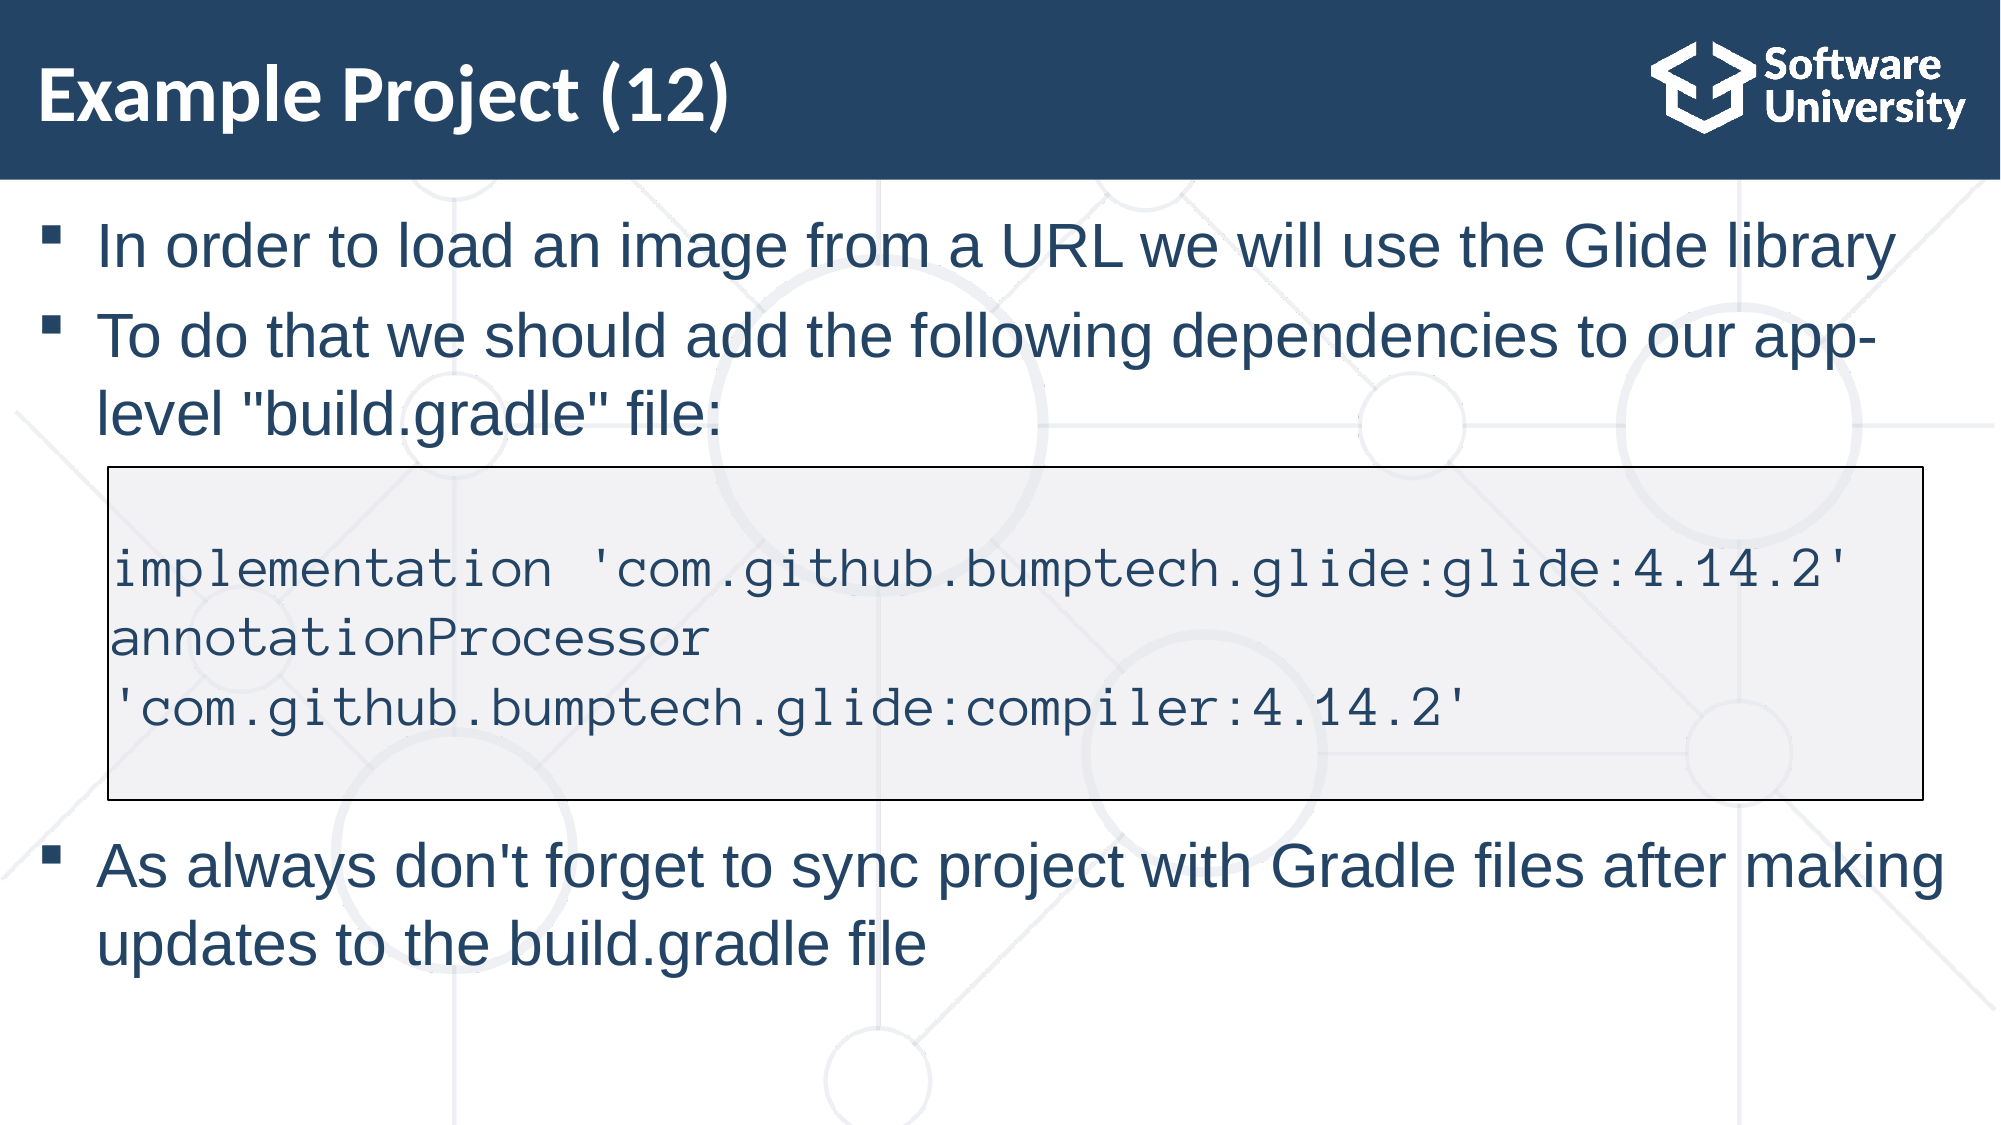

# Example Project (12)
In order to load an image from a URL we will use the Glide library
To do that we should add the following dependencies to our app-level "build.gradle" file:

As always don't forget to sync project with Gradle files after making updates to the build.gradle file

implementation 'com.github.bumptech.glide:glide:4.14.2'
annotationProcessor 'com.github.bumptech.glide:compiler:4.14.2'